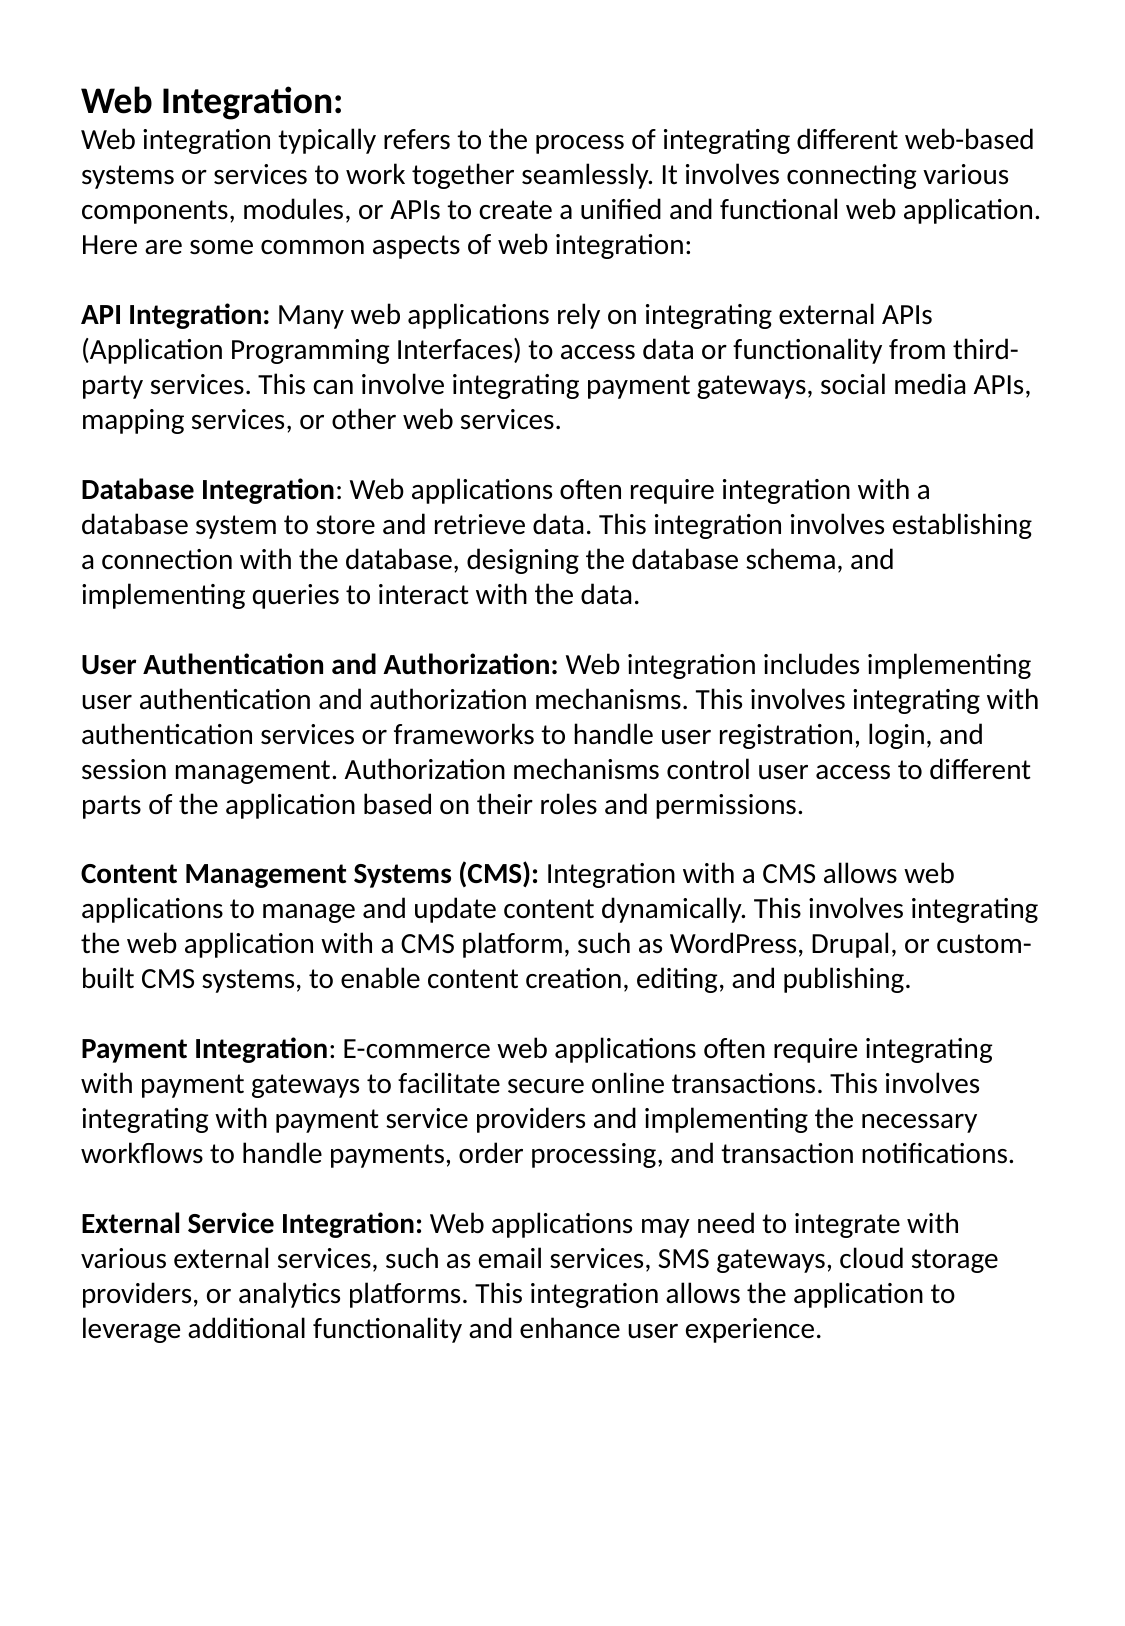

Web Integration:
Web integration typically refers to the process of integrating different web-based systems or services to work together seamlessly. It involves connecting various components, modules, or APIs to create a unified and functional web application. Here are some common aspects of web integration:

API Integration: Many web applications rely on integrating external APIs (Application Programming Interfaces) to access data or functionality from third-party services. This can involve integrating payment gateways, social media APIs, mapping services, or other web services.

Database Integration: Web applications often require integration with a database system to store and retrieve data. This integration involves establishing a connection with the database, designing the database schema, and implementing queries to interact with the data.

User Authentication and Authorization: Web integration includes implementing user authentication and authorization mechanisms. This involves integrating with authentication services or frameworks to handle user registration, login, and session management. Authorization mechanisms control user access to different parts of the application based on their roles and permissions.

Content Management Systems (CMS): Integration with a CMS allows web applications to manage and update content dynamically. This involves integrating the web application with a CMS platform, such as WordPress, Drupal, or custom-built CMS systems, to enable content creation, editing, and publishing.

Payment Integration: E-commerce web applications often require integrating with payment gateways to facilitate secure online transactions. This involves integrating with payment service providers and implementing the necessary workflows to handle payments, order processing, and transaction notifications.

External Service Integration: Web applications may need to integrate with various external services, such as email services, SMS gateways, cloud storage providers, or analytics platforms. This integration allows the application to leverage additional functionality and enhance user experience.